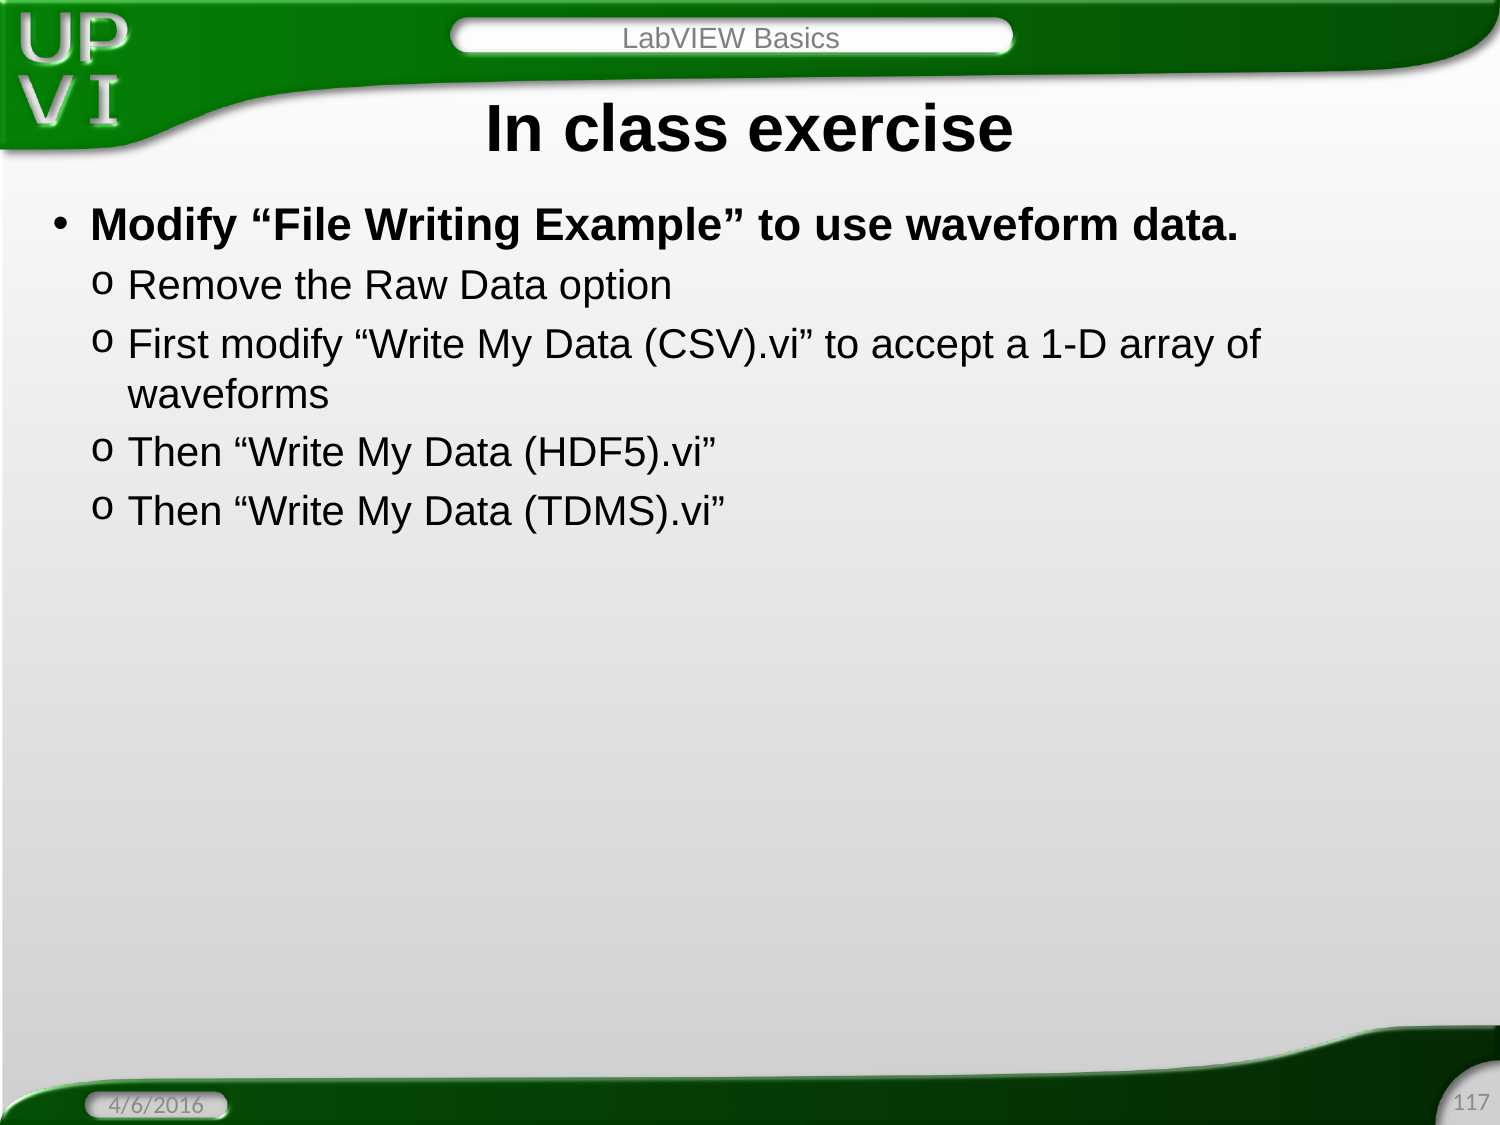

LabVIEW Basics
# In class exercise
Modify “File Writing Example” to use waveform data.
Remove the Raw Data option
First modify “Write My Data (CSV).vi” to accept a 1-D array of waveforms
Then “Write My Data (HDF5).vi”
Then “Write My Data (TDMS).vi”
117
4/6/2016